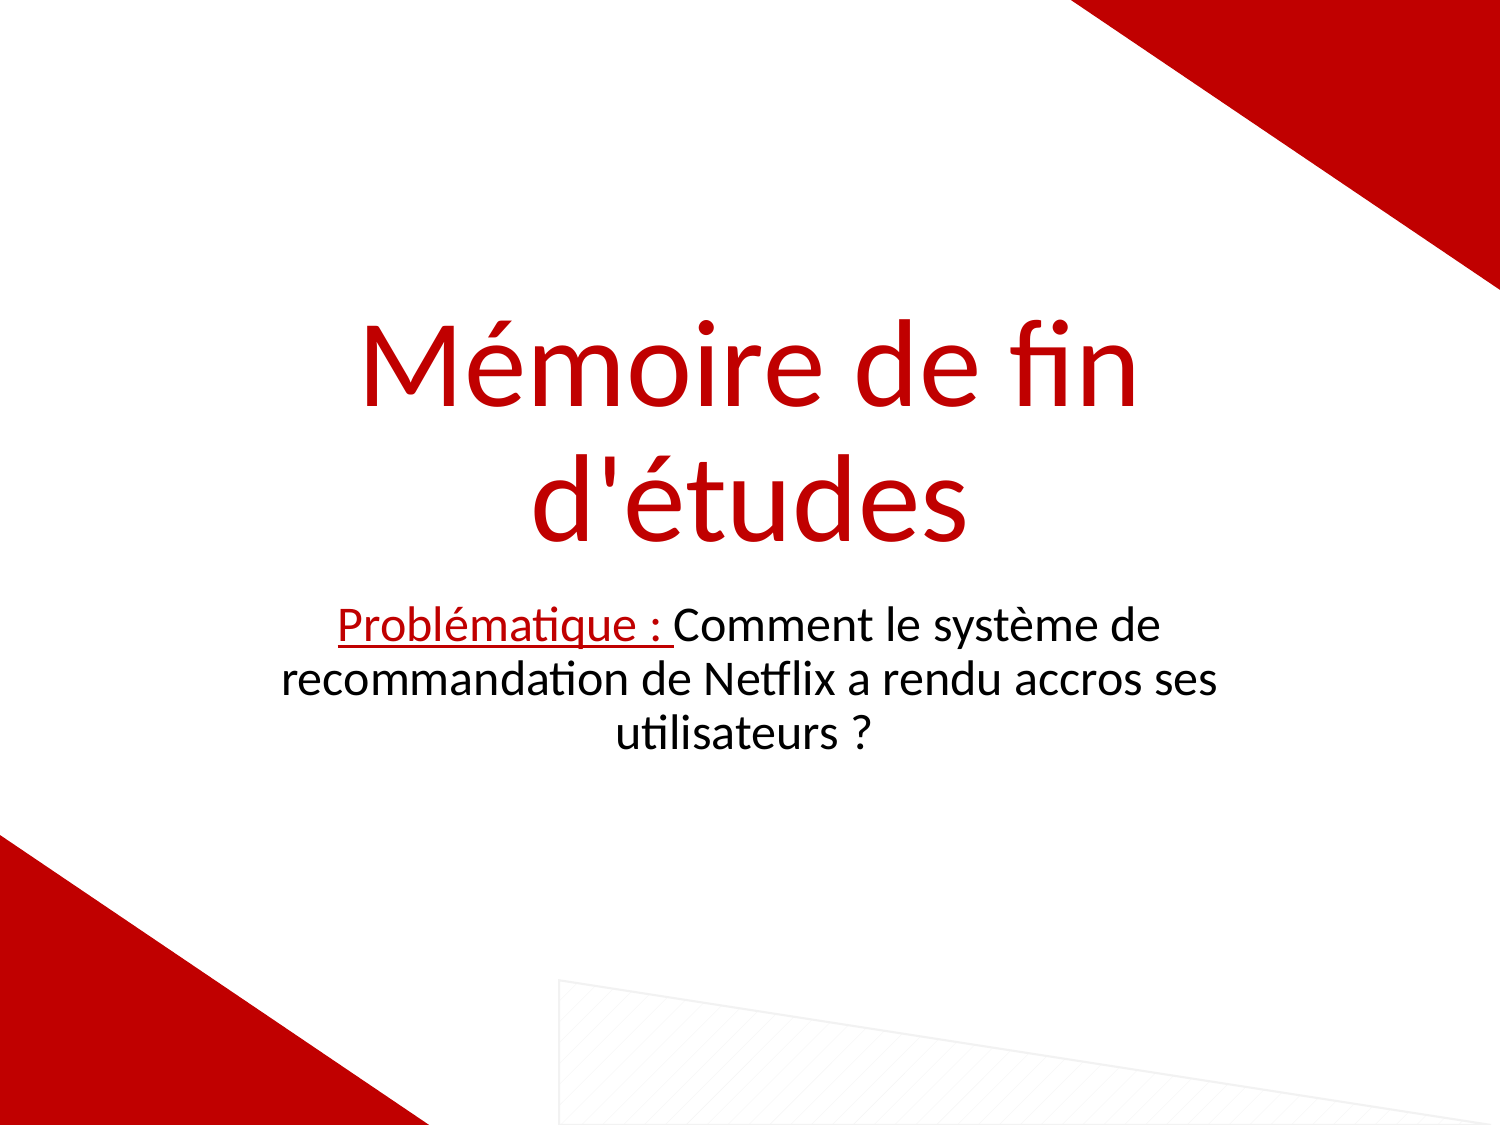

# Mémoire de fin d'études
Problématique : Comment le système de recommandation de Netflix a rendu accros ses utilisateurs ?